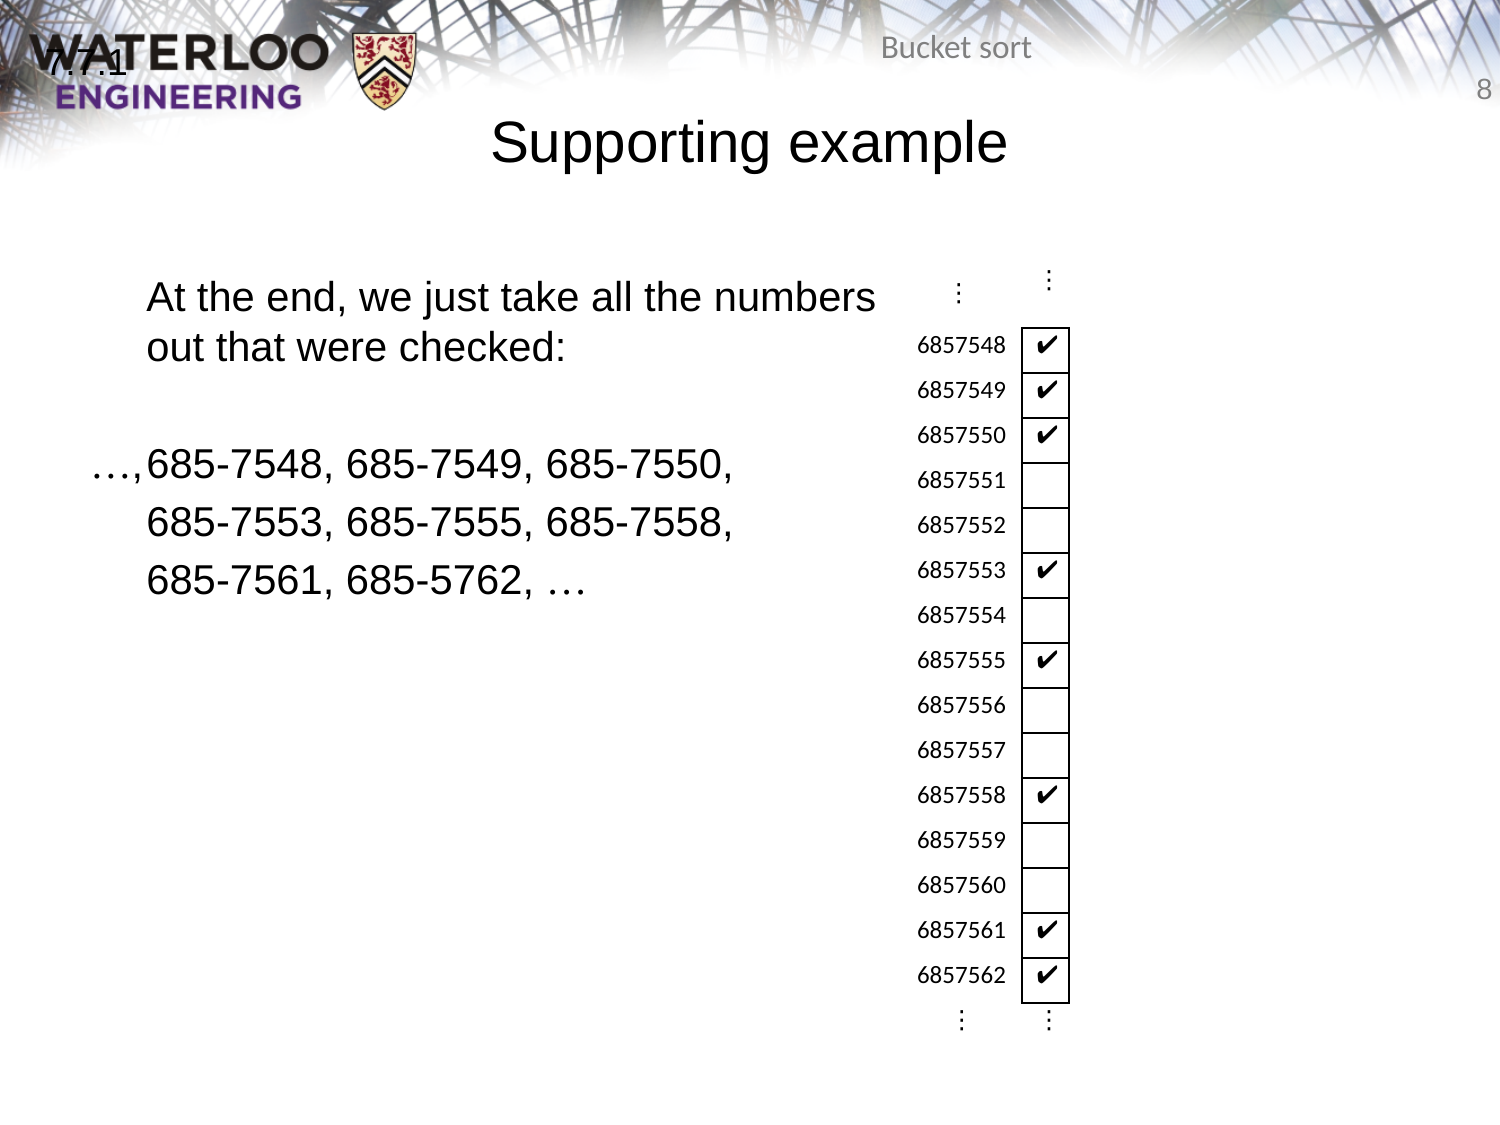

7.7.1
# Supporting example
	At the end, we just take all the numbers
out that were checked:

…,	685-7548, 685-7549, 685-7550,
	685-7553, 685-7555, 685-7558,
	685-7561, 685-5762, …
| ⋮ | ⋮ |
| --- | --- |
| 6857548 | ✔ |
| 6857549 | ✔ |
| 6857550 | ✔ |
| 6857551 |  |
| 6857552 |  |
| 6857553 | ✔ |
| 6857554 |  |
| 6857555 | ✔ |
| 6857556 |  |
| 6857557 |  |
| 6857558 | ✔ |
| 6857559 |  |
| 6857560 |  |
| 6857561 | ✔ |
| 6857562 | ✔ |
| ⋮ | ⋮ |